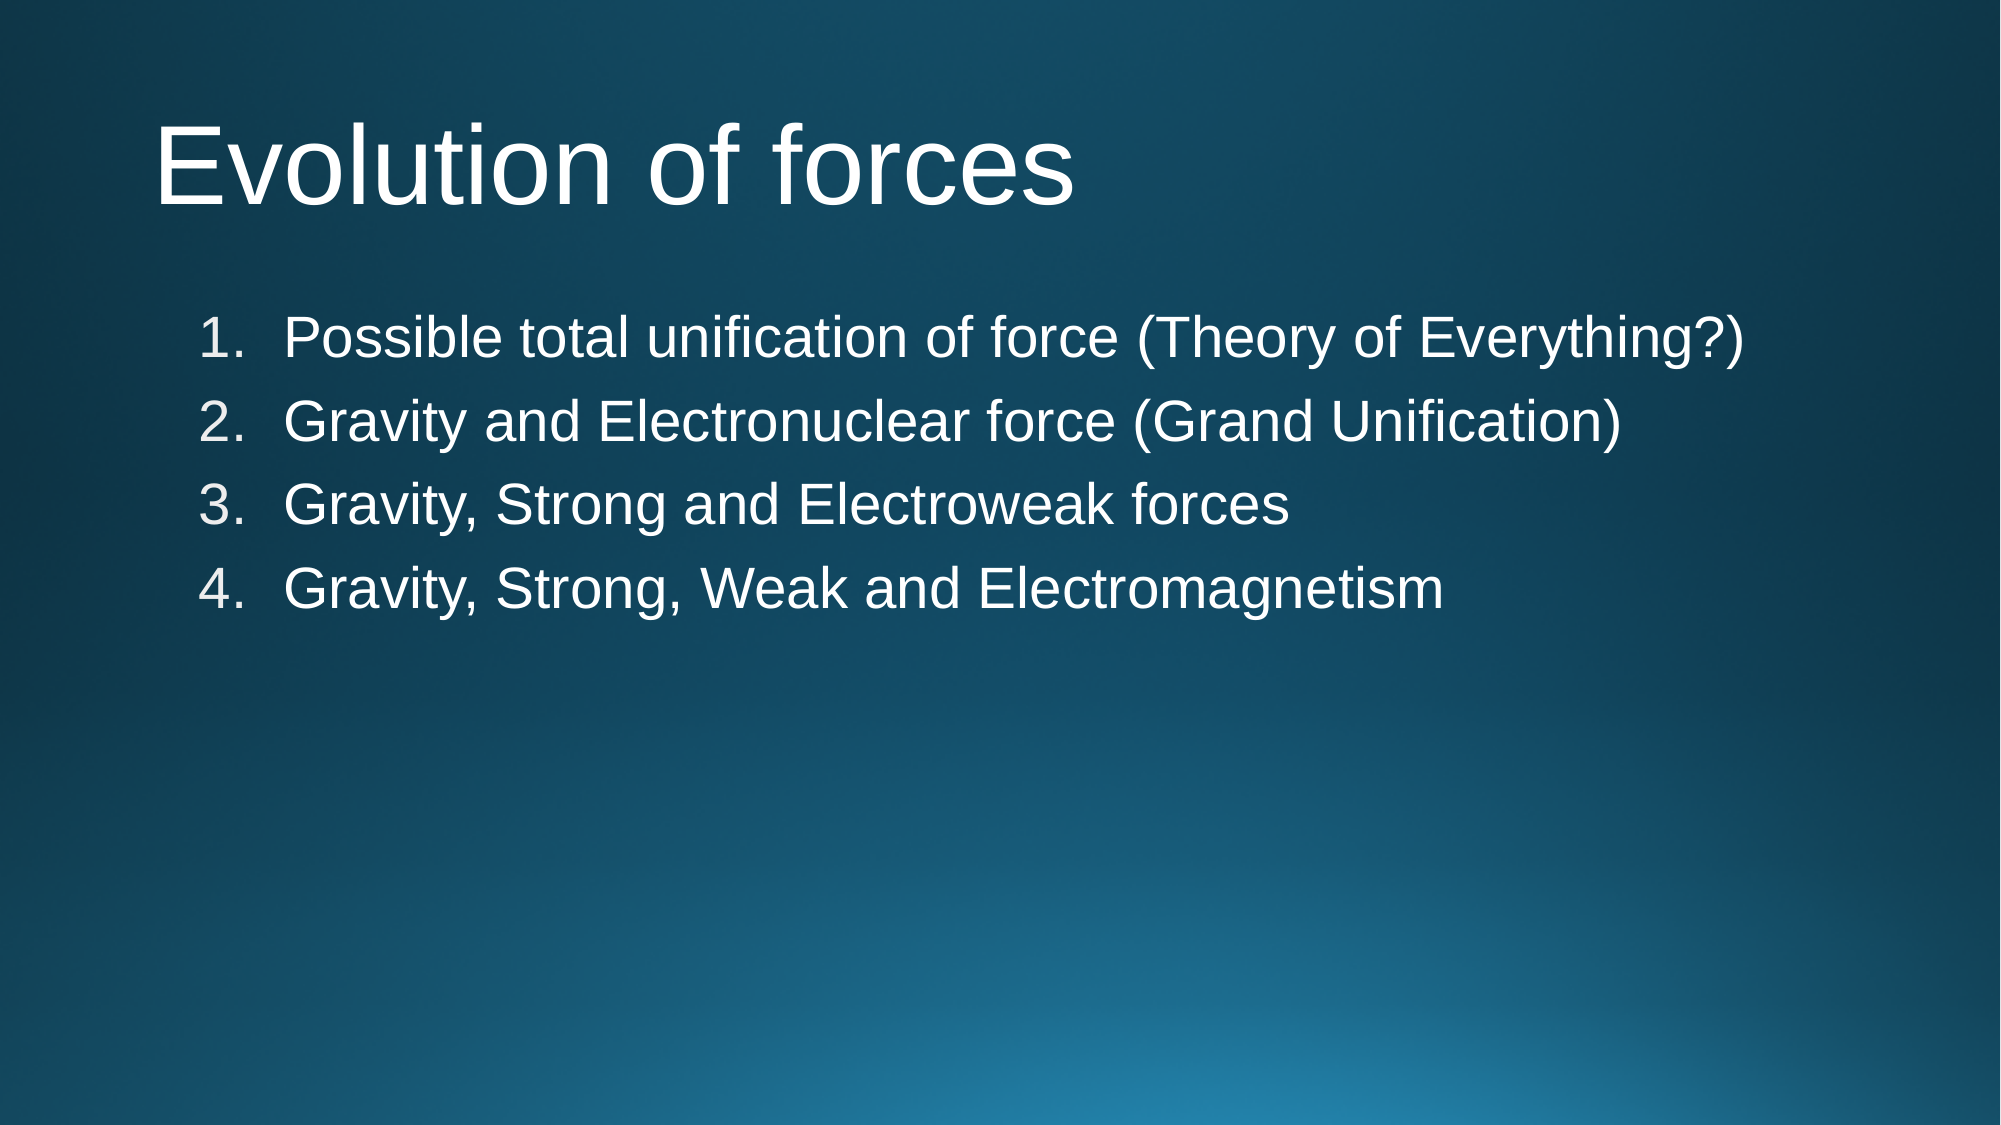

# Evolution of forces
Possible total unification of force (Theory of Everything?)
Gravity and Electronuclear force (Grand Unification)
Gravity, Strong and Electroweak forces
Gravity, Strong, Weak and Electromagnetism